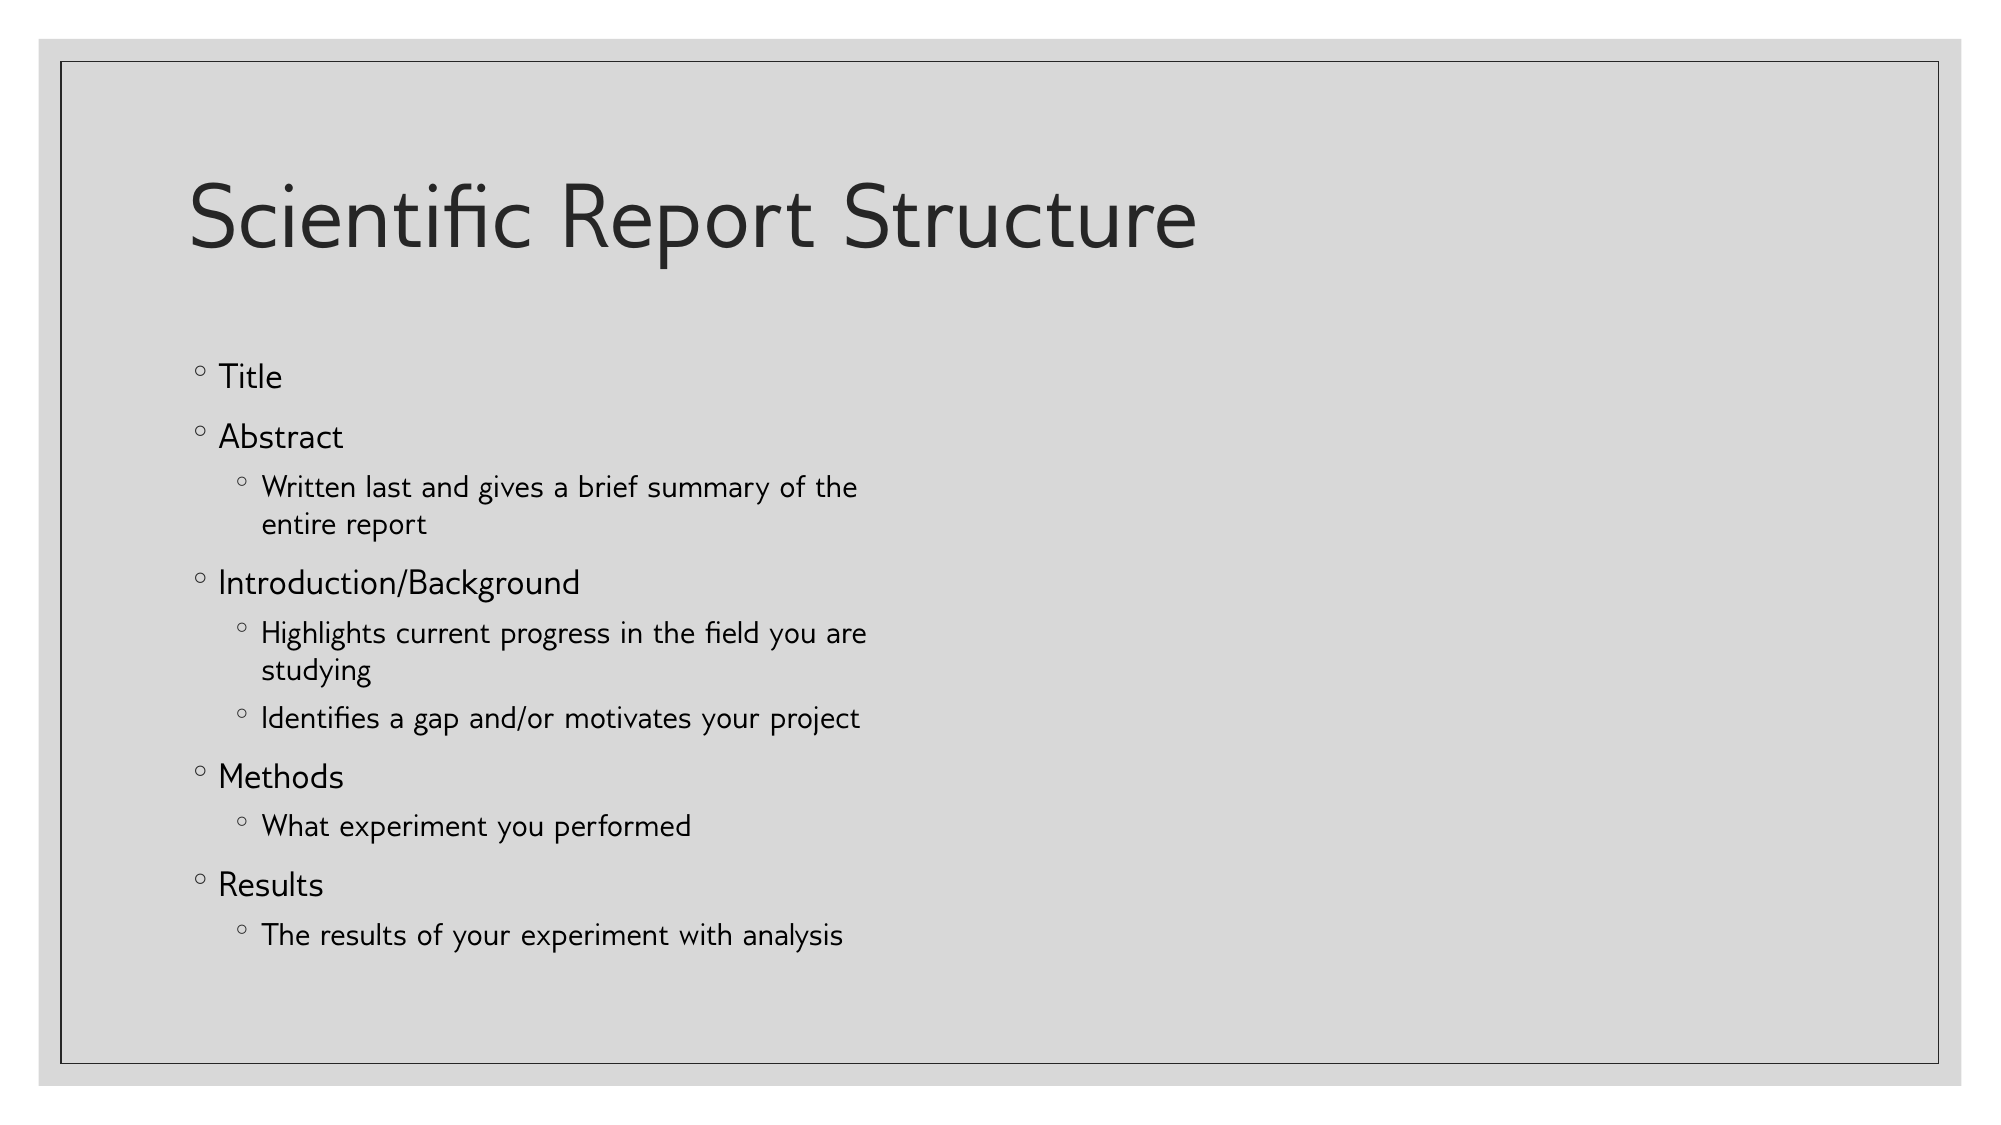

# Scientific Report Structure
Title
Abstract
Written last and gives a brief summary of the entire report
Introduction/Background
Highlights current progress in the field you are studying
Identifies a gap and/or motivates your project
Methods
What experiment you performed
Results
The results of your experiment with analysis